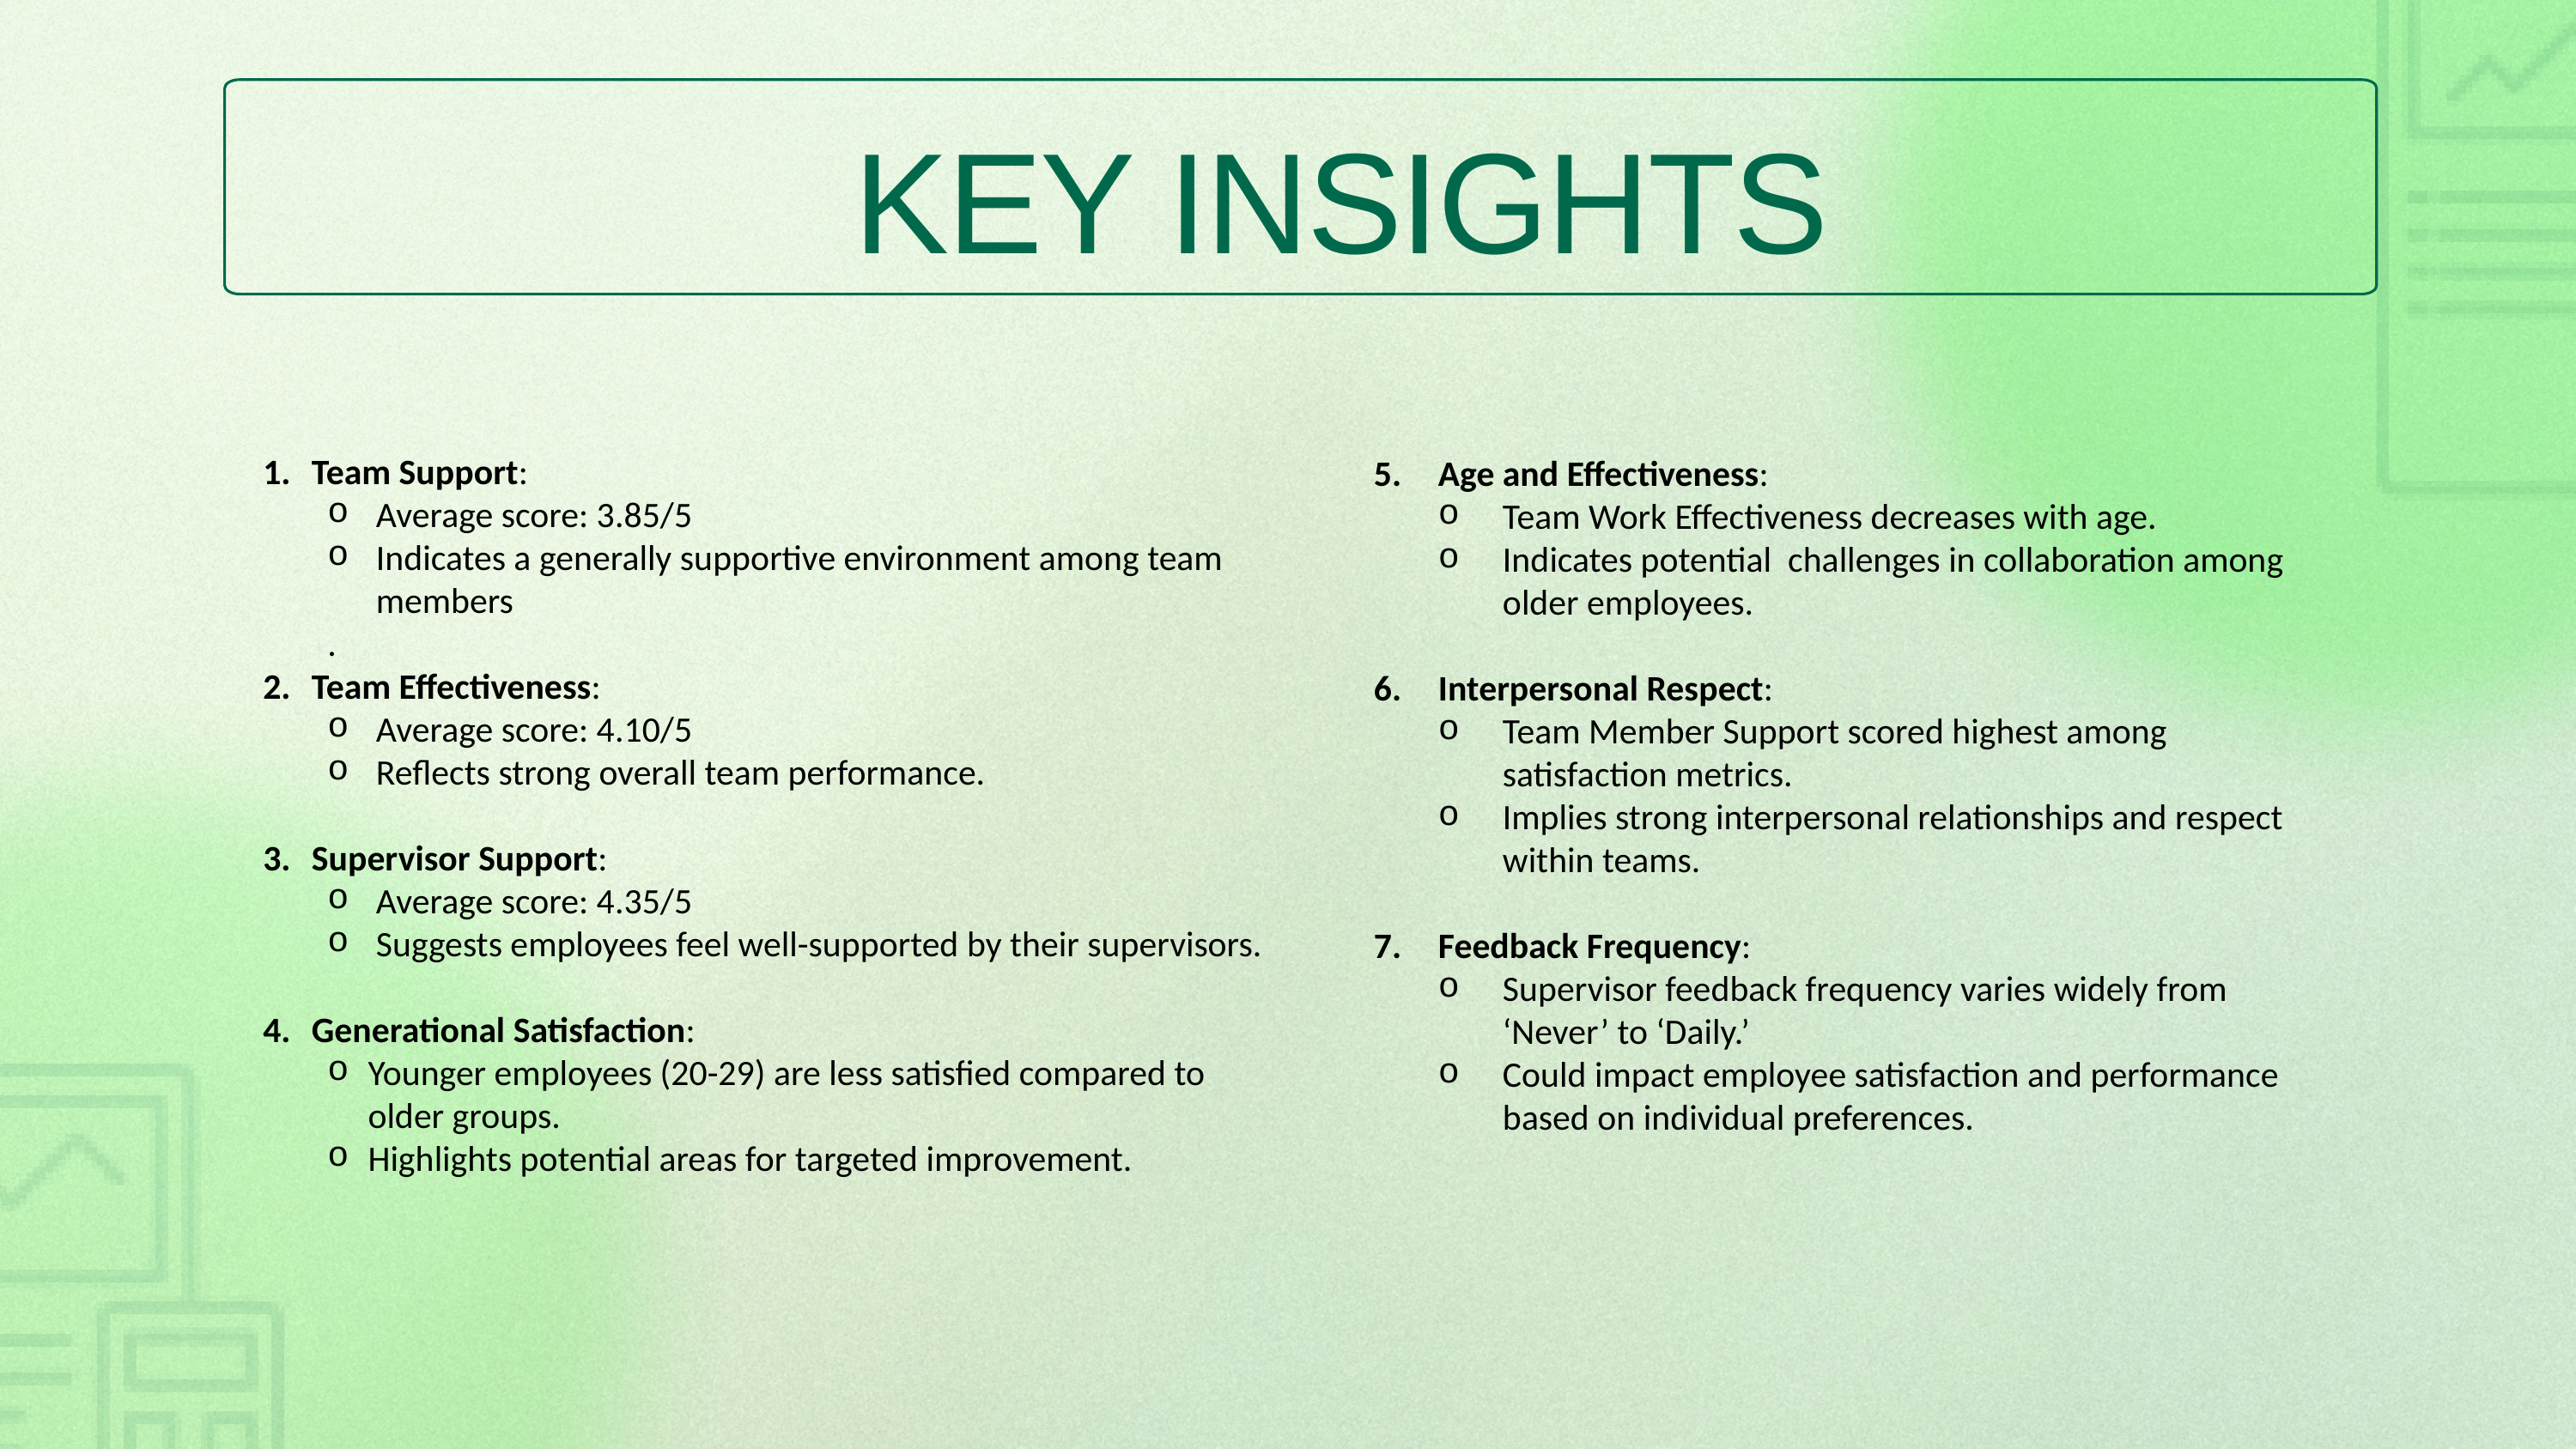

KEY INSIGHTS

Team Support:
Average score: 3.85/5
Indicates a generally supportive environment among team members
.
Team Effectiveness:
Average score: 4.10/5
Reflects strong overall team performance.

Supervisor Support:
Average score: 4.35/5
Suggests employees feel well-supported by their supervisors.

Generational Satisfaction:
Younger employees (20-29) are less satisfied compared to older groups.
Highlights potential areas for targeted improvement.

Age and Effectiveness:
Team Work Effectiveness decreases with age.
Indicates potential  challenges in collaboration among older employees.

Interpersonal Respect:
Team Member Support scored highest among satisfaction metrics.
Implies strong interpersonal relationships and respect within teams.

Feedback Frequency:
Supervisor feedback frequency varies widely from ‘Never’ to ‘Daily.’
Could impact employee satisfaction and performance based on individual preferences.